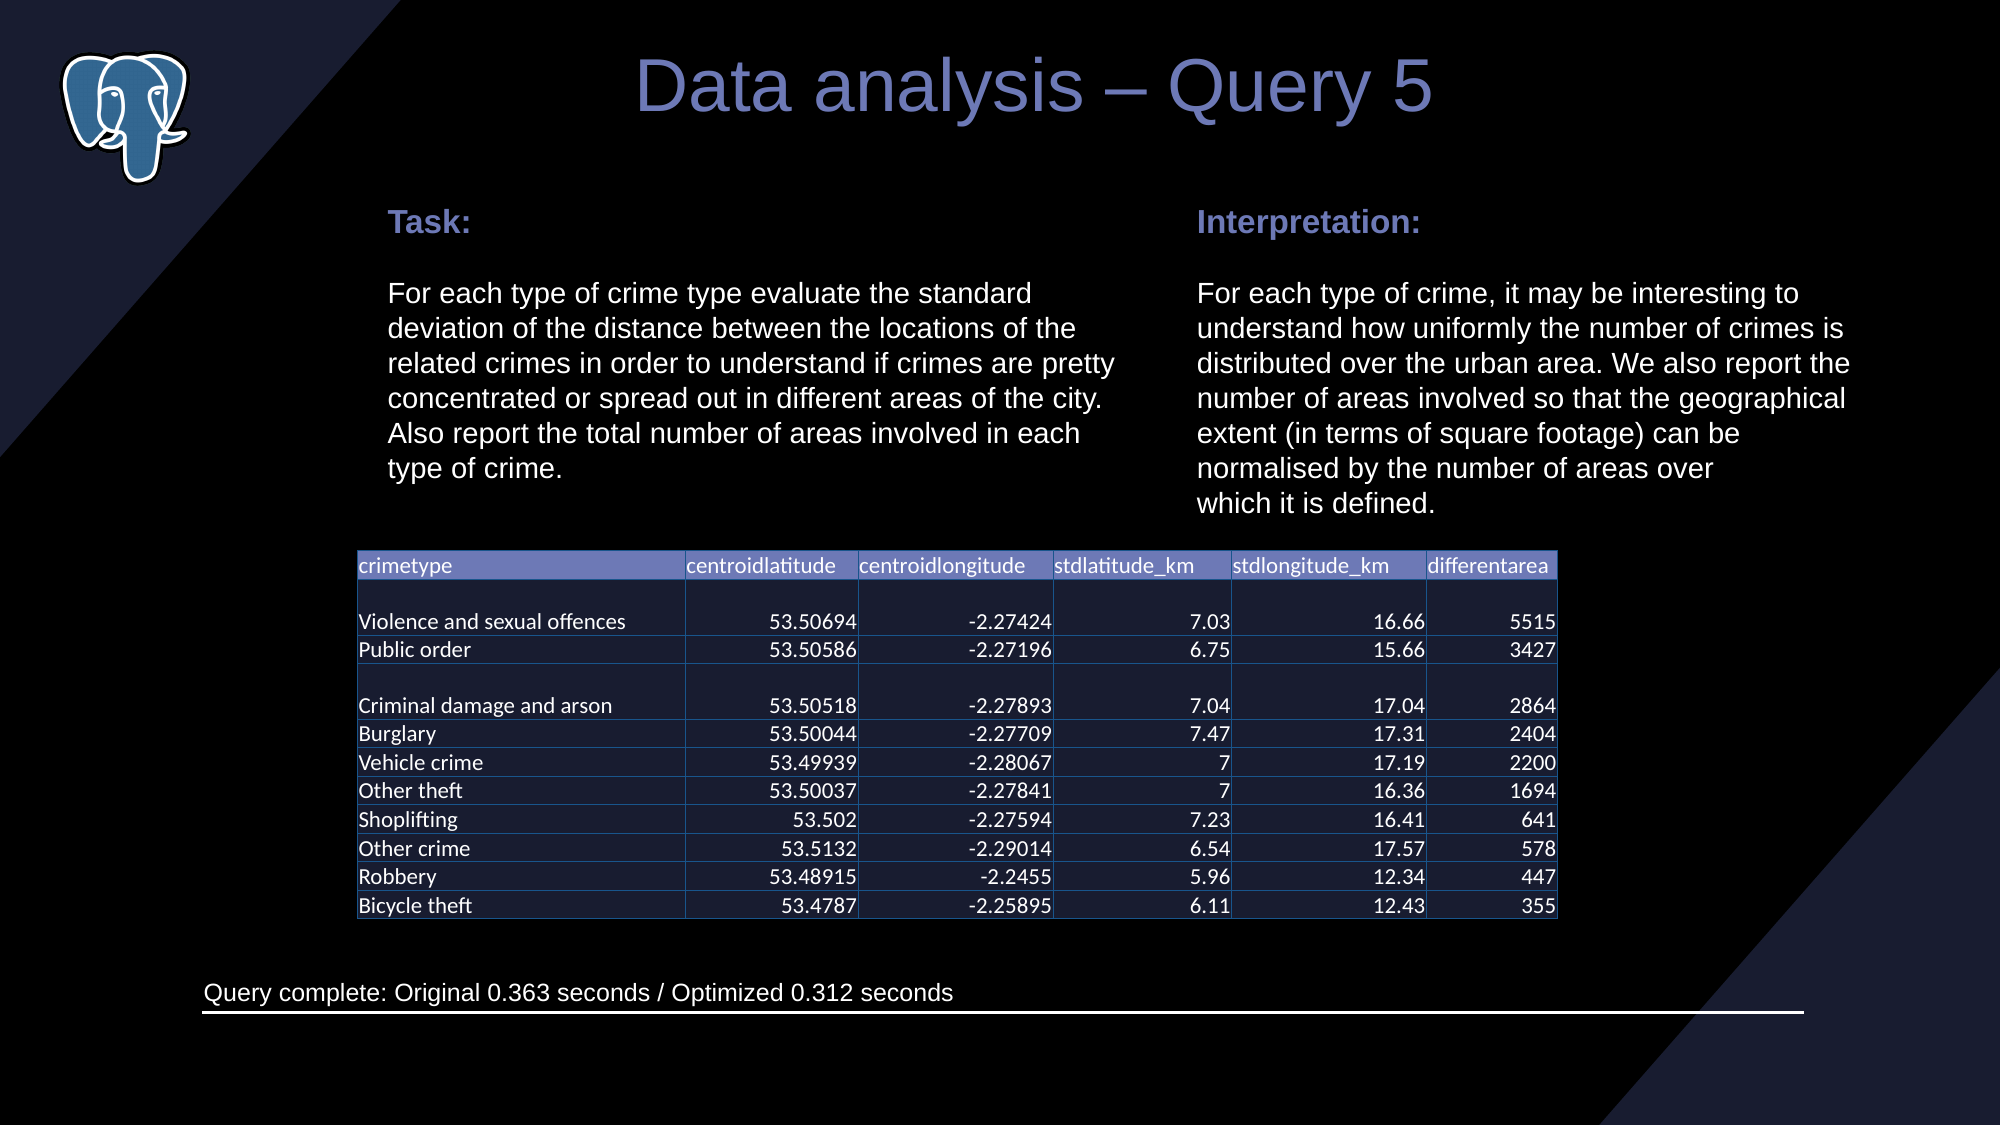

Data analysis – Query 5
Task:

For each type of crime type evaluate the standard deviation of the distance between the locations of the related crimes in order to understand if crimes are pretty concentrated or spread out in different areas of the city.
Also report the total number of areas involved in each type of crime.
Interpretation:

For each type of crime, it may be interesting to understand how uniformly the number of crimes is distributed over the urban area. We also report the number of areas involved so that the geographical extent (in terms of square footage) can be normalised by the number of areas over which it is defined.
| crimetype | centroidlatitude | centroidlongitude | stdlatitude\_km | stdlongitude\_km | differentarea |
| --- | --- | --- | --- | --- | --- |
| Violence and sexual offences | 53.50694 | -2.27424 | 7.03 | 16.66 | 5515 |
| Public order | 53.50586 | -2.27196 | 6.75 | 15.66 | 3427 |
| Criminal damage and arson | 53.50518 | -2.27893 | 7.04 | 17.04 | 2864 |
| Burglary | 53.50044 | -2.27709 | 7.47 | 17.31 | 2404 |
| Vehicle crime | 53.49939 | -2.28067 | 7 | 17.19 | 2200 |
| Other theft | 53.50037 | -2.27841 | 7 | 16.36 | 1694 |
| Shoplifting | 53.502 | -2.27594 | 7.23 | 16.41 | 641 |
| Other crime | 53.5132 | -2.29014 | 6.54 | 17.57 | 578 |
| Robbery | 53.48915 | -2.2455 | 5.96 | 12.34 | 447 |
| Bicycle theft | 53.4787 | -2.25895 | 6.11 | 12.43 | 355 |
Query complete: Original 0.363 seconds / Optimized 0.312 seconds